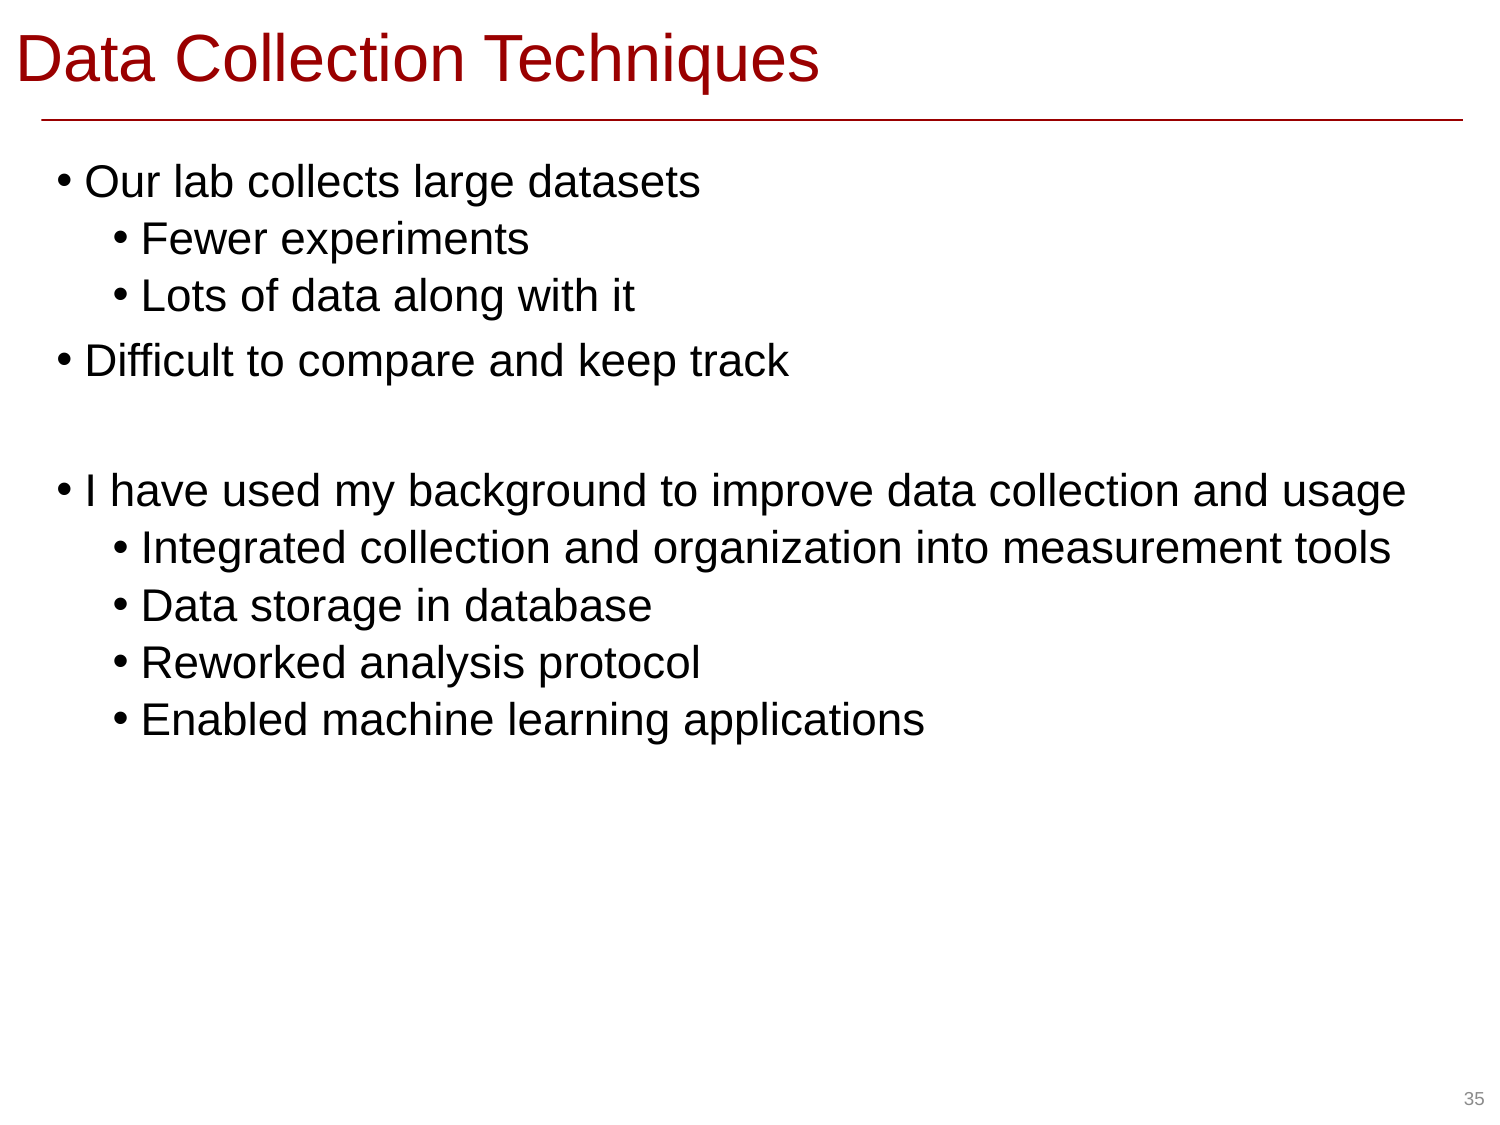

# Data Collection Techniques
Our lab collects large datasets
Fewer experiments
Lots of data along with it
Difficult to compare and keep track

I have used my background to improve data collection and usage
Integrated collection and organization into measurement tools
Data storage in database
Reworked analysis protocol
Enabled machine learning applications

35